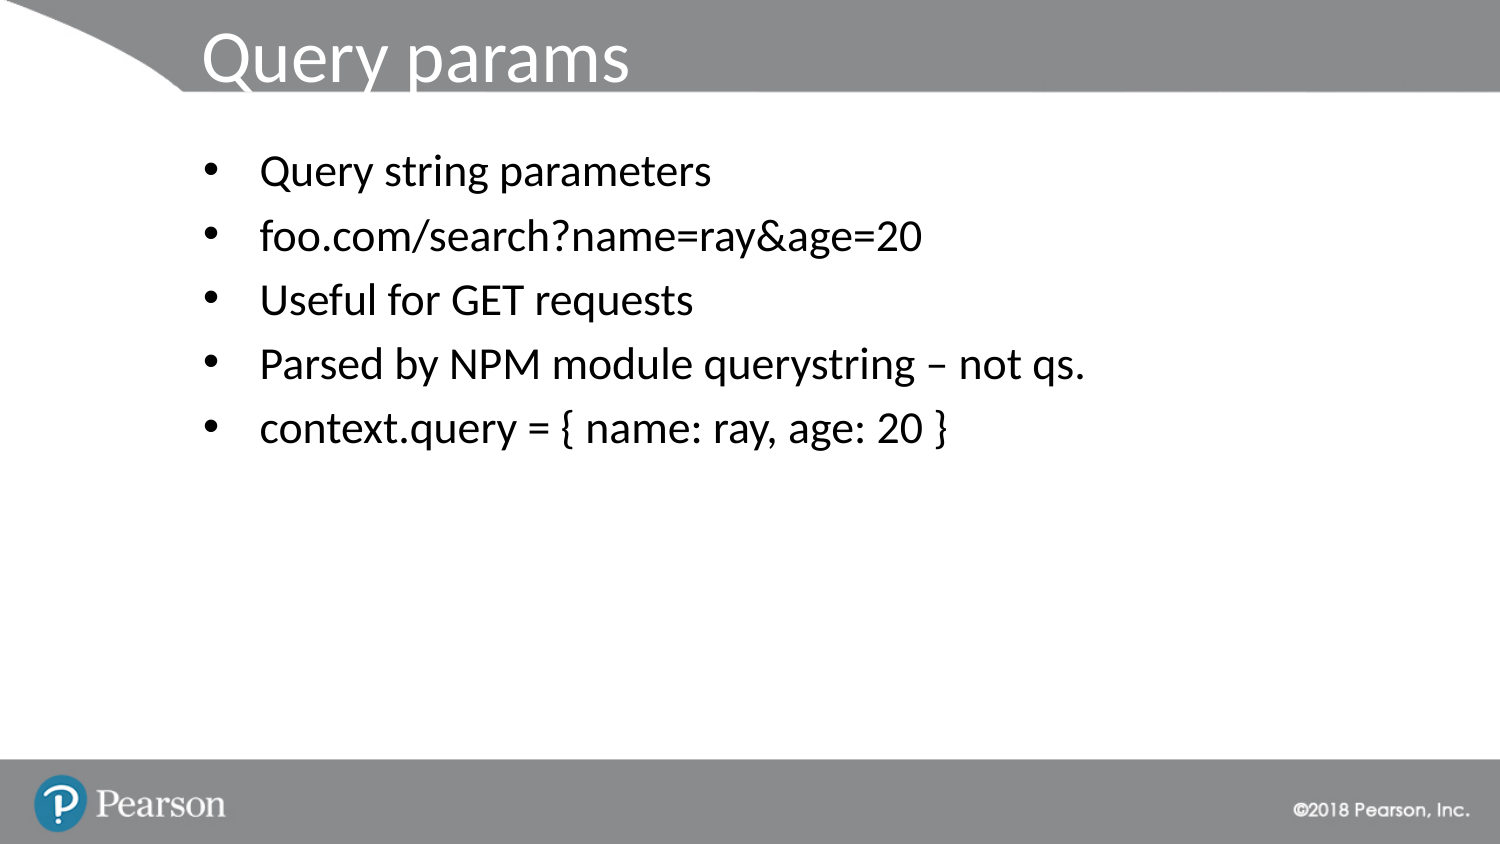

# Query params
Query string parameters
foo.com/search?name=ray&age=20
Useful for GET requests
Parsed by NPM module querystring – not qs.
context.query = { name: ray, age: 20 }